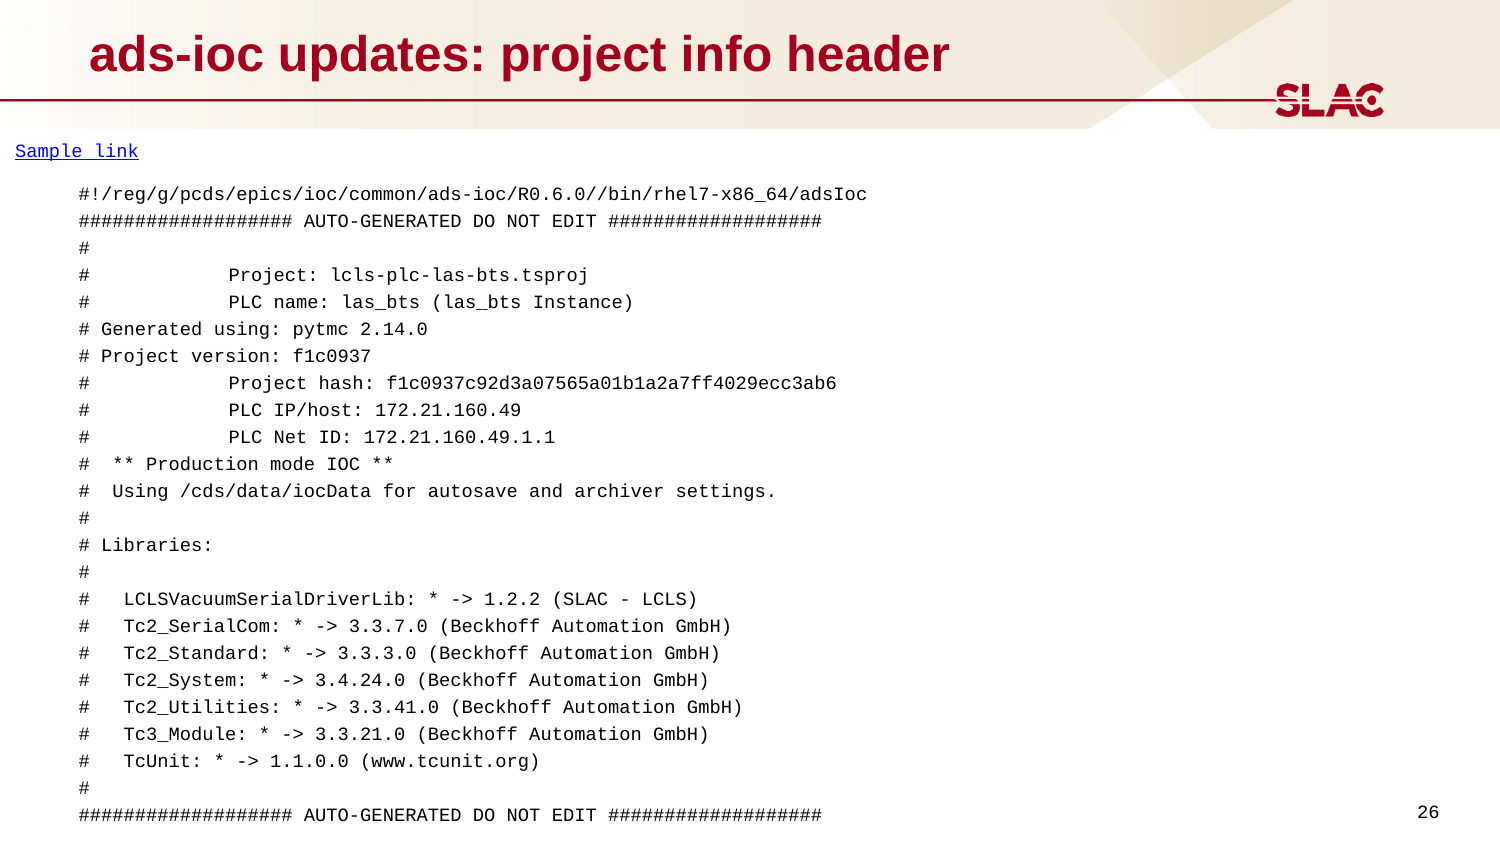

# ads-ioc updates: project info header
Sample link

#!/reg/g/pcds/epics/ioc/common/ads-ioc/R0.6.0//bin/rhel7-x86_64/adsIoc
################### AUTO-GENERATED DO NOT EDIT ###################
#
#     	Project: lcls-plc-las-bts.tsproj
#    	PLC name: las_bts (las_bts Instance)
# Generated using: pytmc 2.14.0
# Project version: f1c0937
#	Project hash: f1c0937c92d3a07565a01b1a2a7ff4029ecc3ab6
# 	PLC IP/host: 172.21.160.49
#  	PLC Net ID: 172.21.160.49.1.1
#  ** Production mode IOC **
#  Using /cds/data/iocData for autosave and archiver settings.
#
# Libraries:
#
#   LCLSVacuumSerialDriverLib: * -> 1.2.2 (SLAC - LCLS)
#   Tc2_SerialCom: * -> 3.3.7.0 (Beckhoff Automation GmbH)
#   Tc2_Standard: * -> 3.3.3.0 (Beckhoff Automation GmbH)
#   Tc2_System: * -> 3.4.24.0 (Beckhoff Automation GmbH)
#   Tc2_Utilities: * -> 3.3.41.0 (Beckhoff Automation GmbH)
#   Tc3_Module: * -> 3.3.21.0 (Beckhoff Automation GmbH)
#   TcUnit: * -> 1.1.0.0 (www.tcunit.org)
#
################### AUTO-GENERATED DO NOT EDIT ###################
26